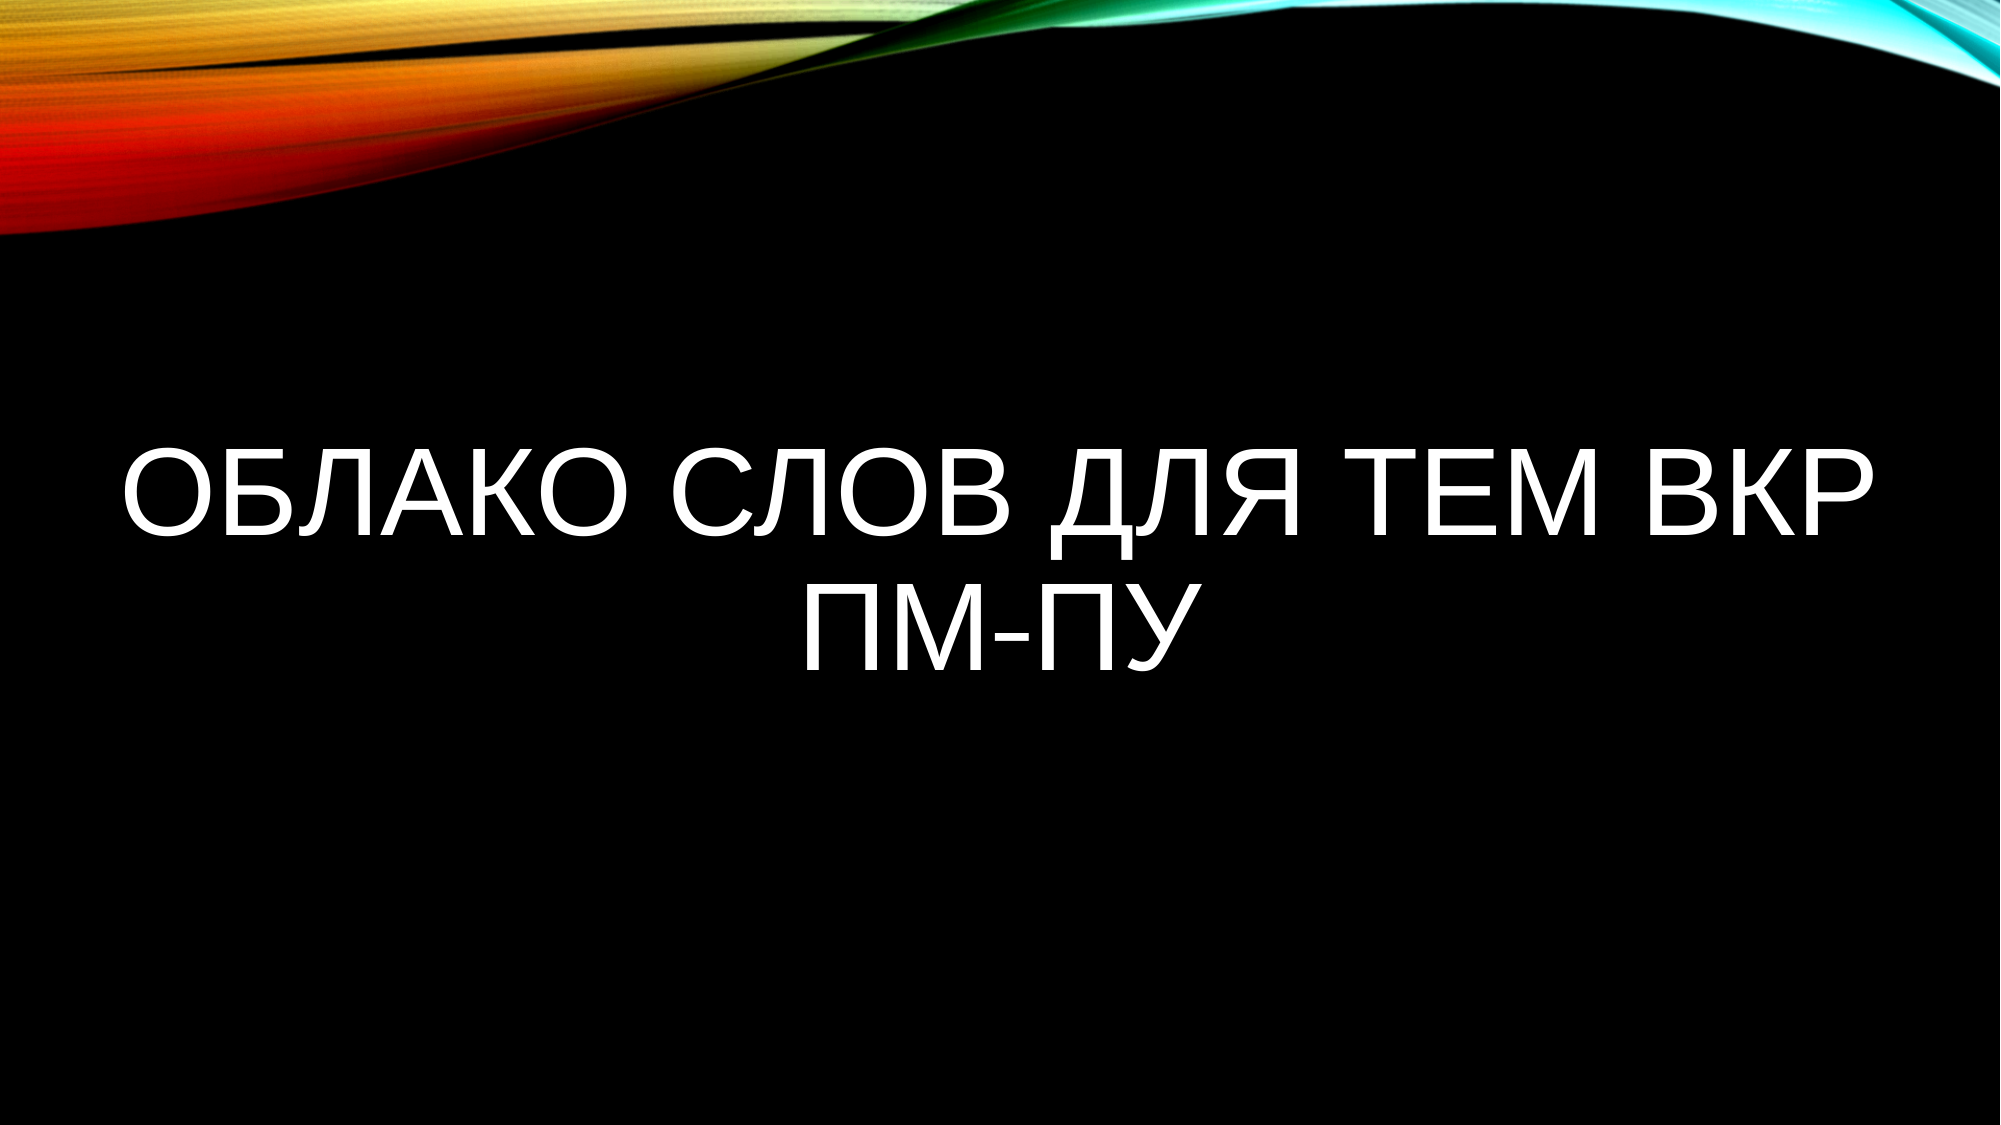

# Облако слов для тем вкр ПМ-ПУ